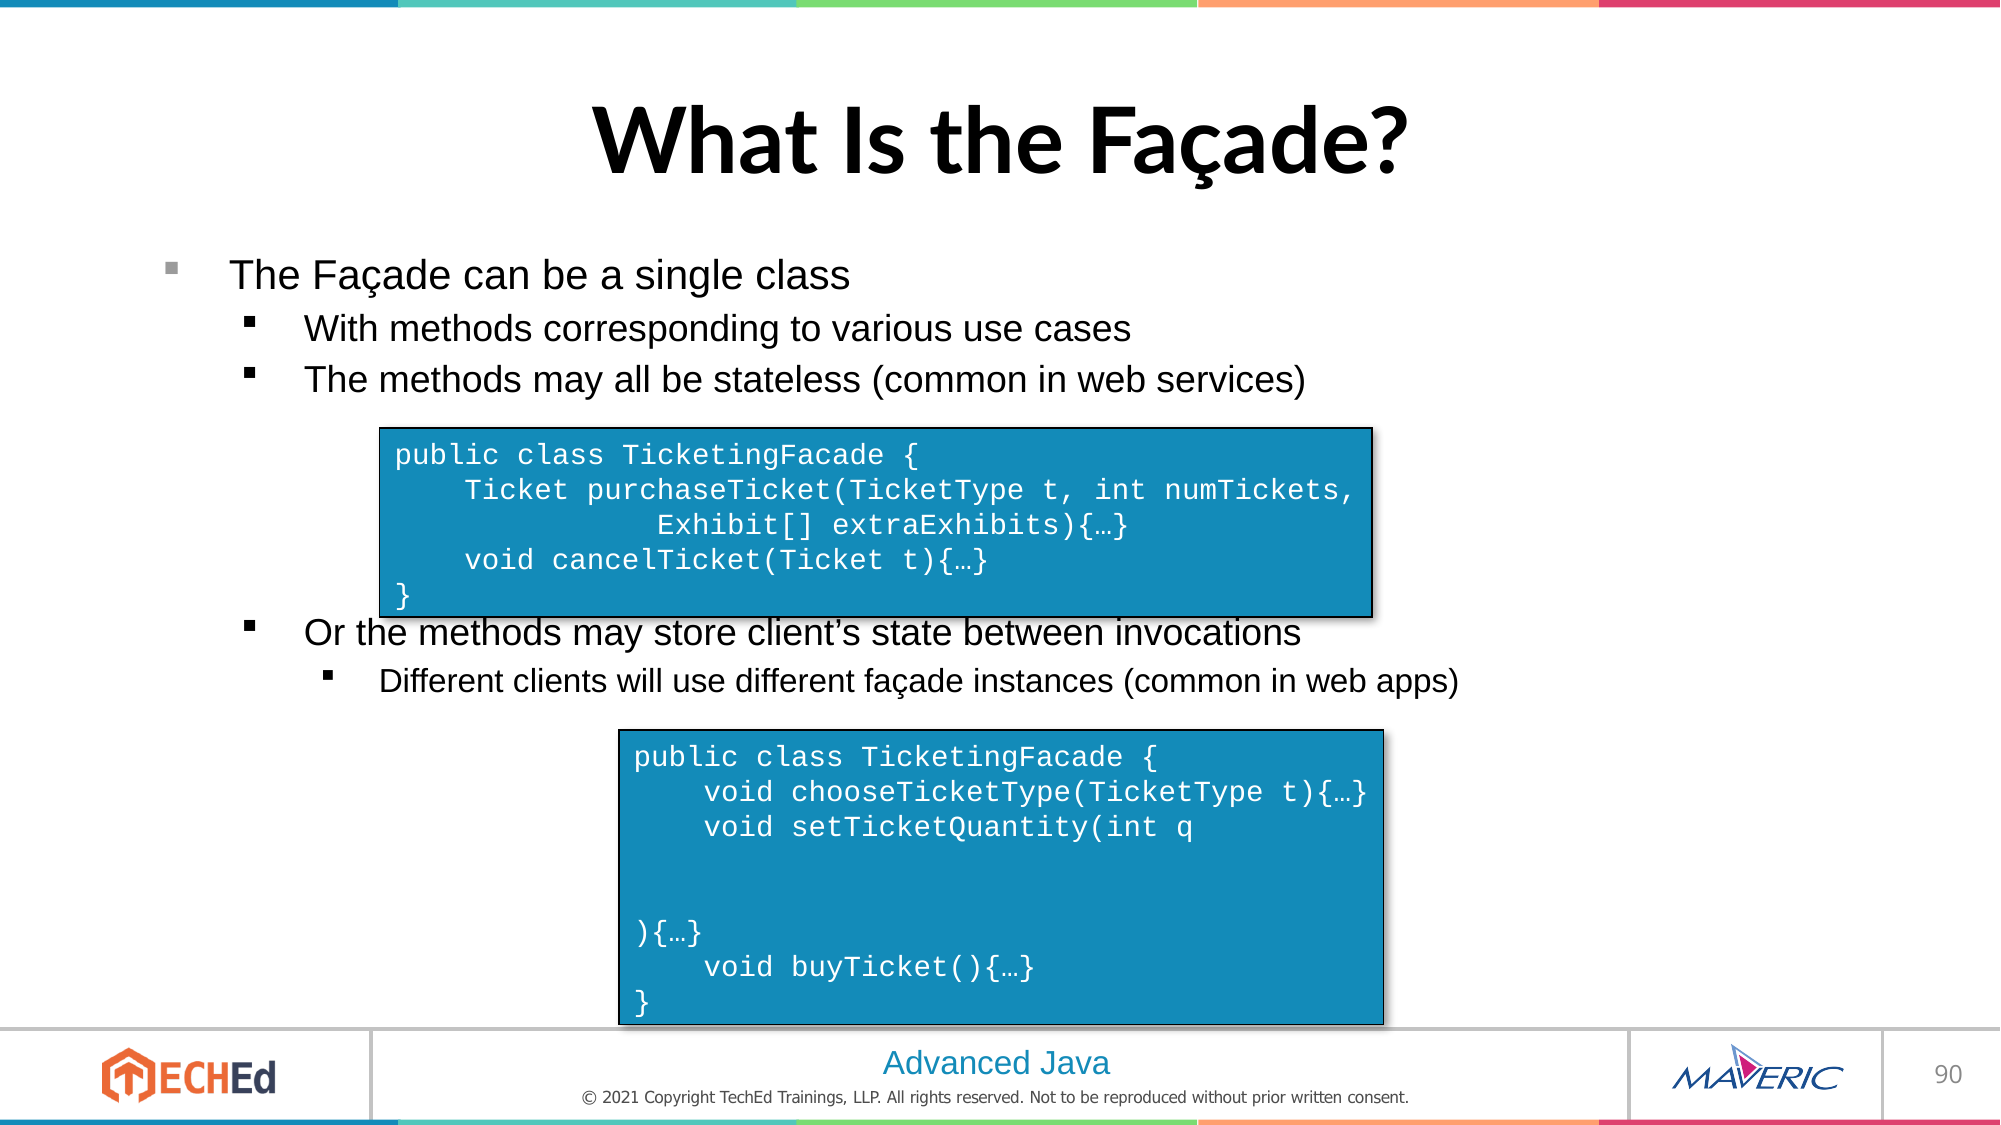

# What Is the Façade?
The Façade can be a single class
With methods corresponding to various use cases
The methods may all be stateless (common in web services)
Or the methods may store client’s state between invocations
Different clients will use different façade instances (common in web apps)

public class TicketingFacade {
    Ticket purchaseTicket(TicketType t, int numTickets,
               Exhibit[] extraExhibits){…}
    void cancelTicket(Ticket t){…}
}
public class TicketingFacade {
    void chooseTicketType(TicketType t){…}
    void setTicketQuantity(int q

){…}
    void buyTicket(){…}
}